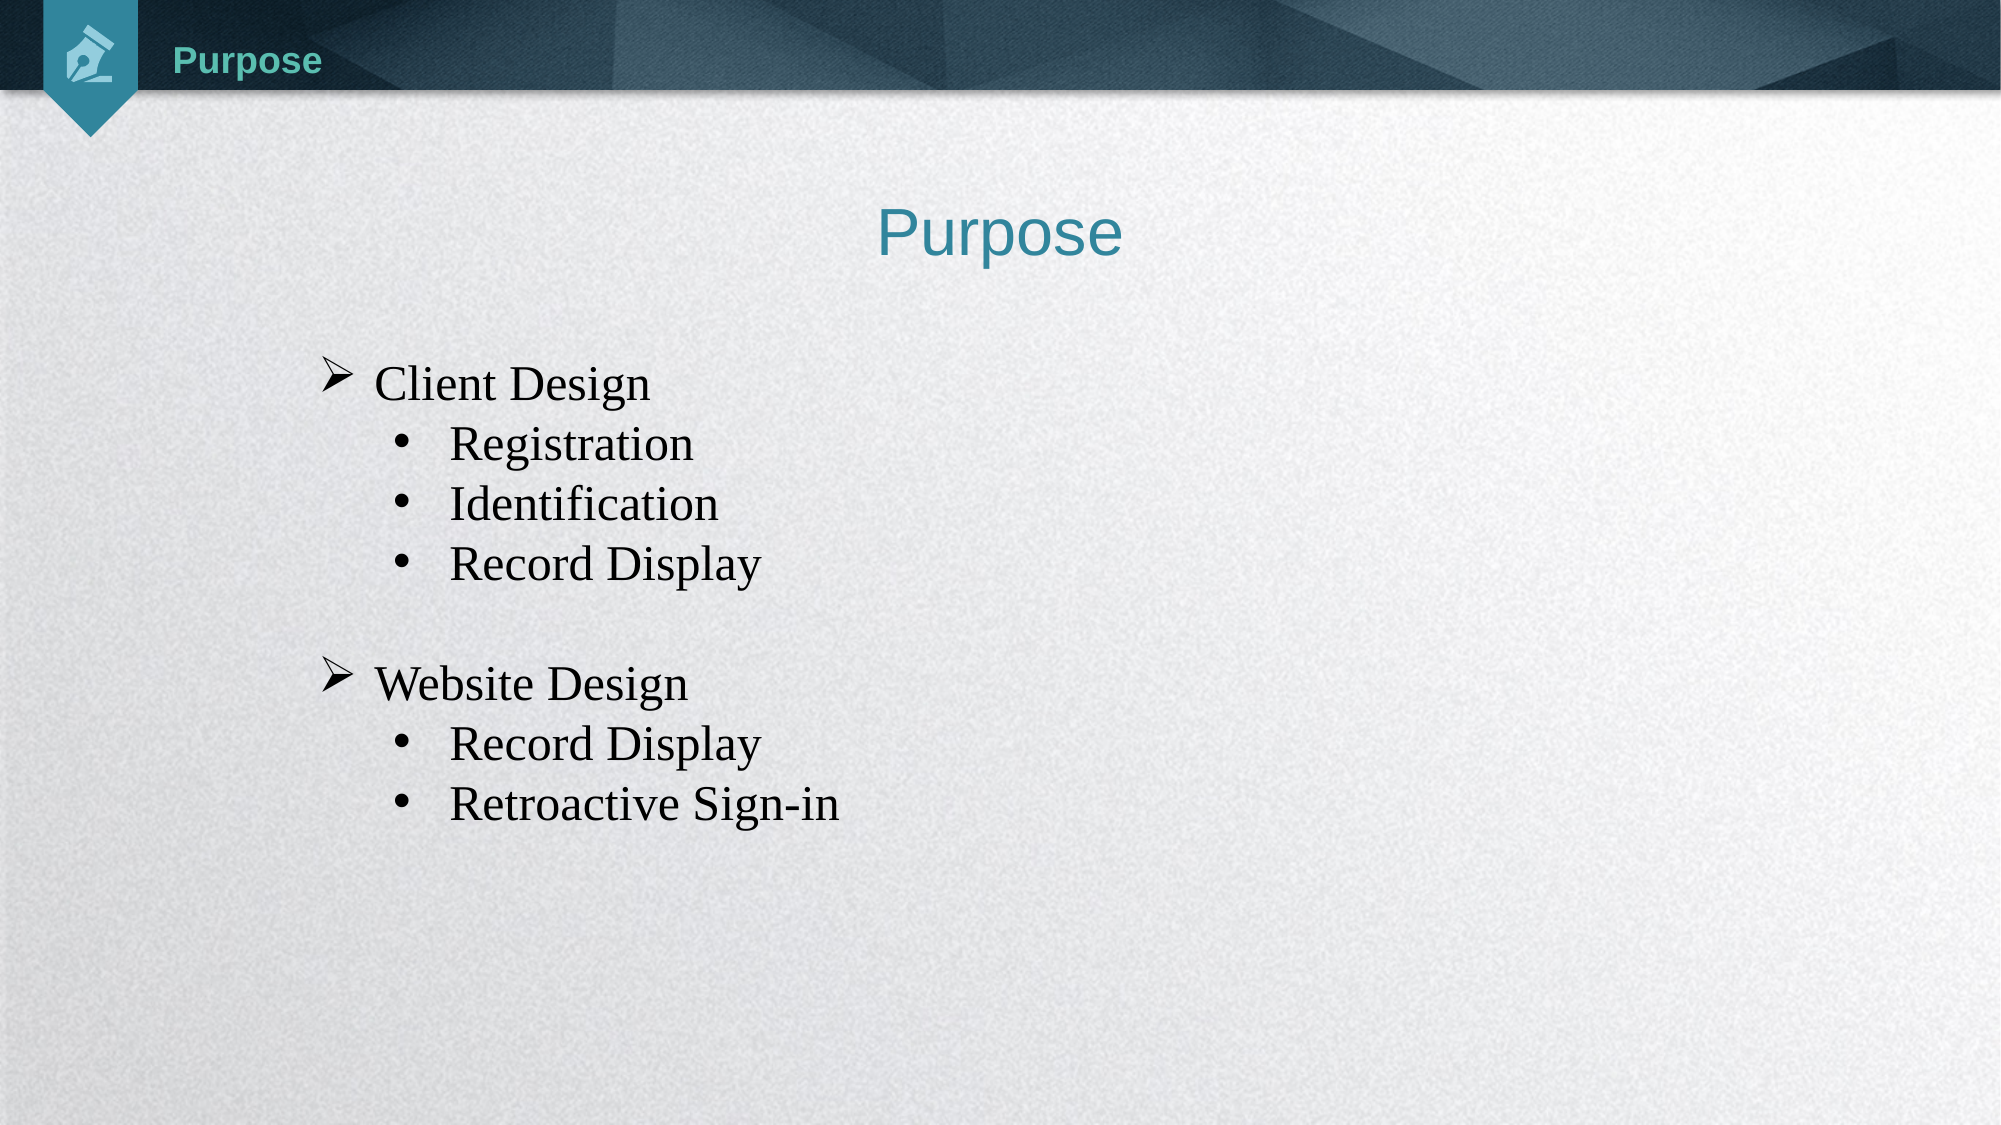

Purpose
Purpose
Client Design
Registration
Identification
Record Display

Website Design
Record Display
Retroactive Sign-in